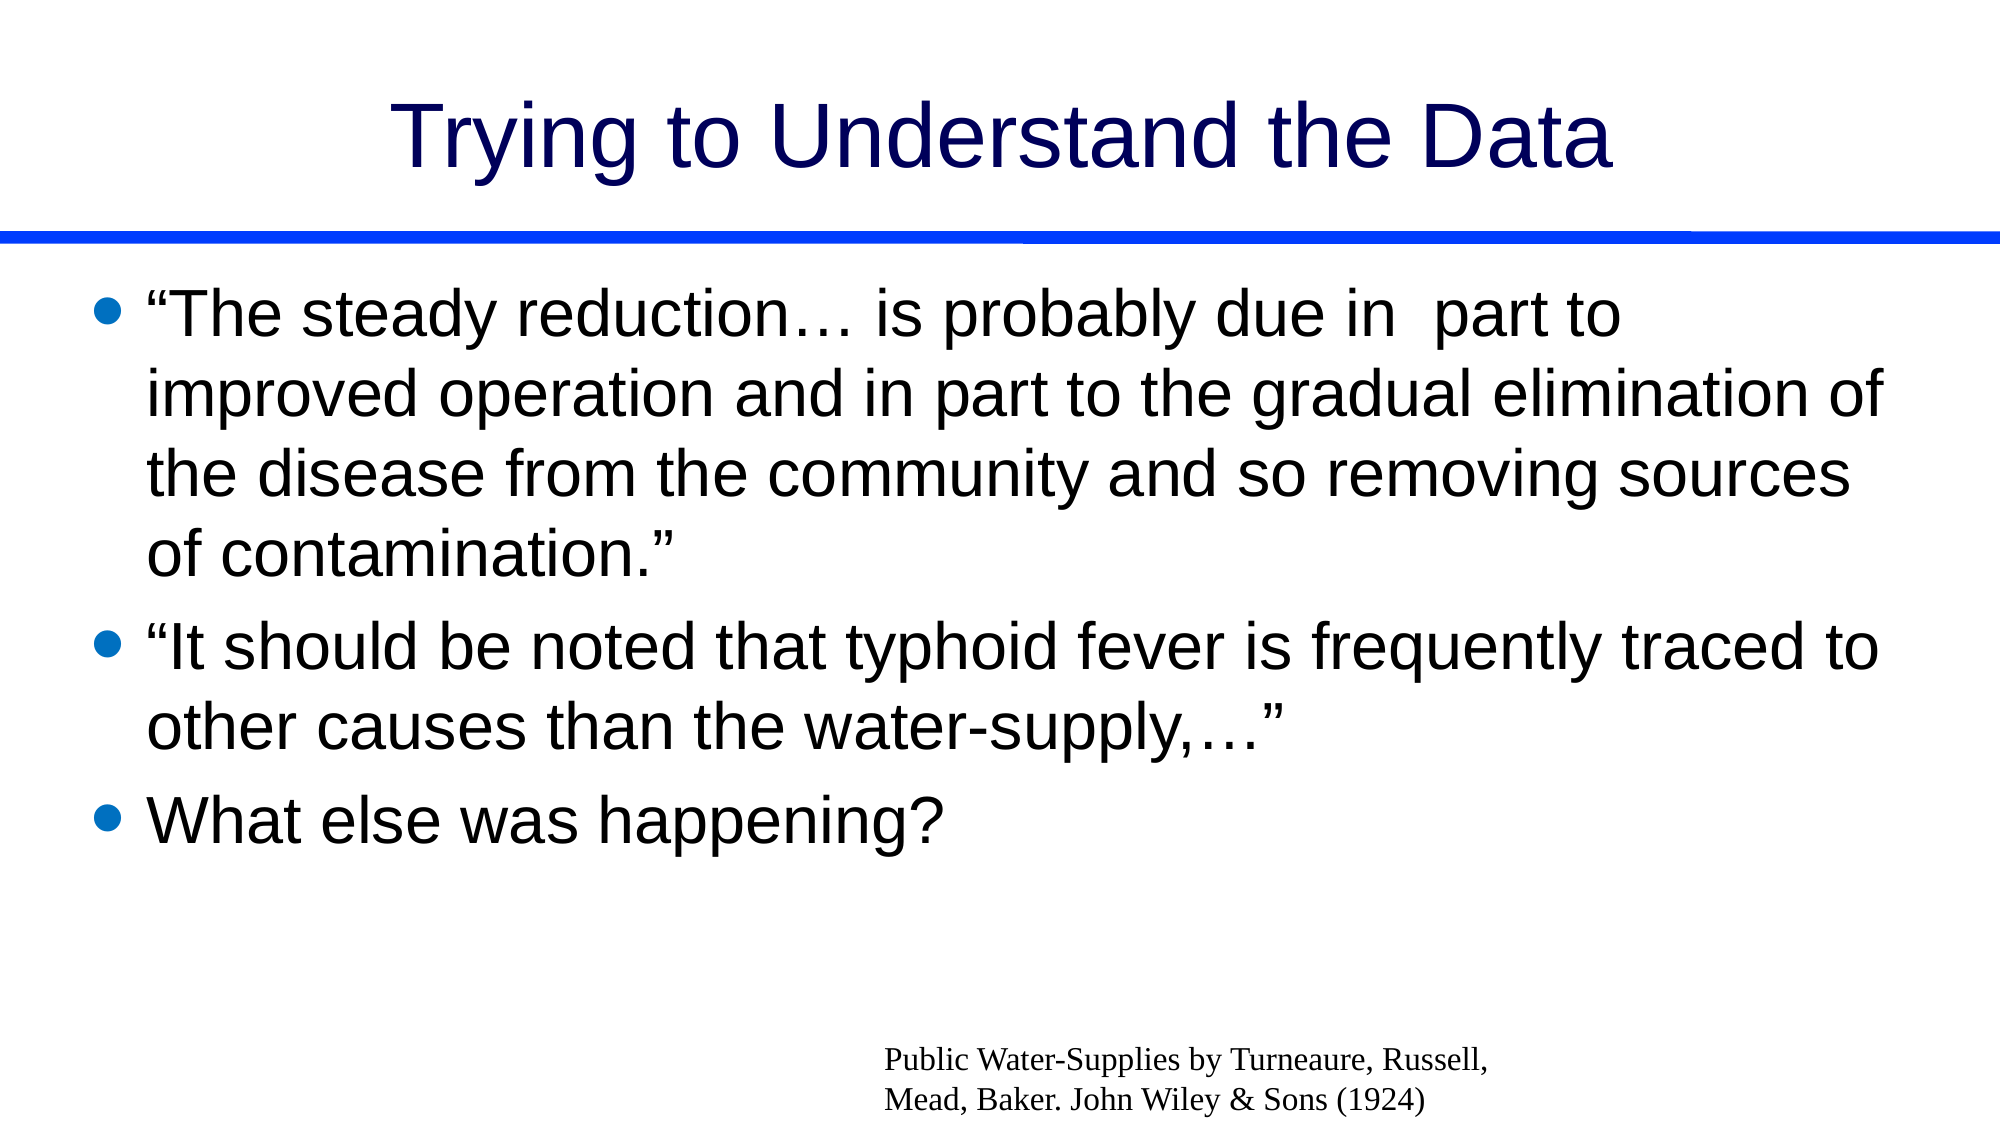

# Trying to Understand the Data
“The steady reduction… is probably due in  part to improved operation and in part to the gradual elimination of the disease from the community and so removing sources of contamination.”
“It should be noted that typhoid fever is frequently traced to other causes than the water-supply,…”
What else was happening?

Public Water-Supplies by Turneaure, Russell, Mead, Baker. John Wiley & Sons (1924)